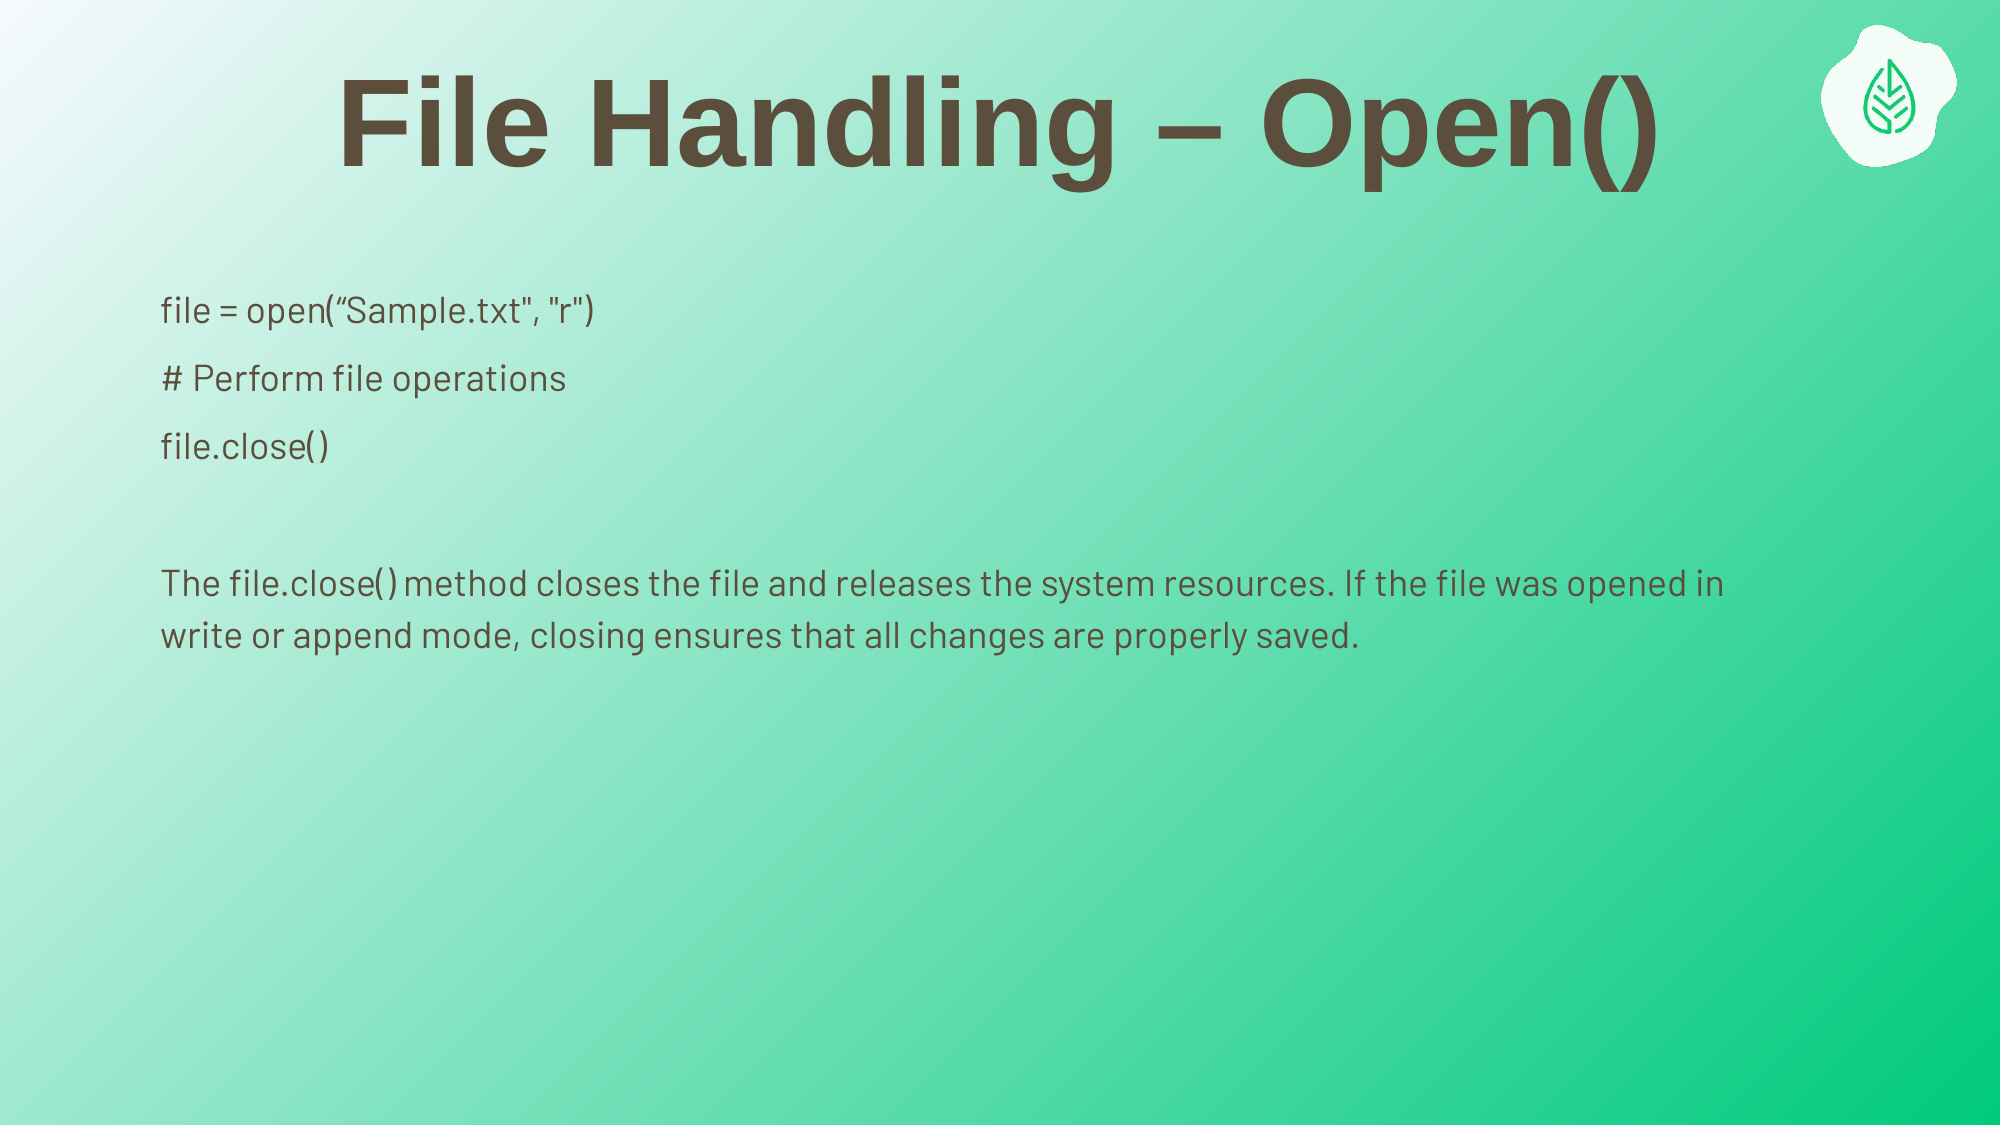

# File Handling – Open()
file = open(“Sample.txt", "r")
# Perform file operations
file.close()

The file.close() method closes the file and releases the system resources. If the file was opened in write or append mode, closing ensures that all changes are properly saved.